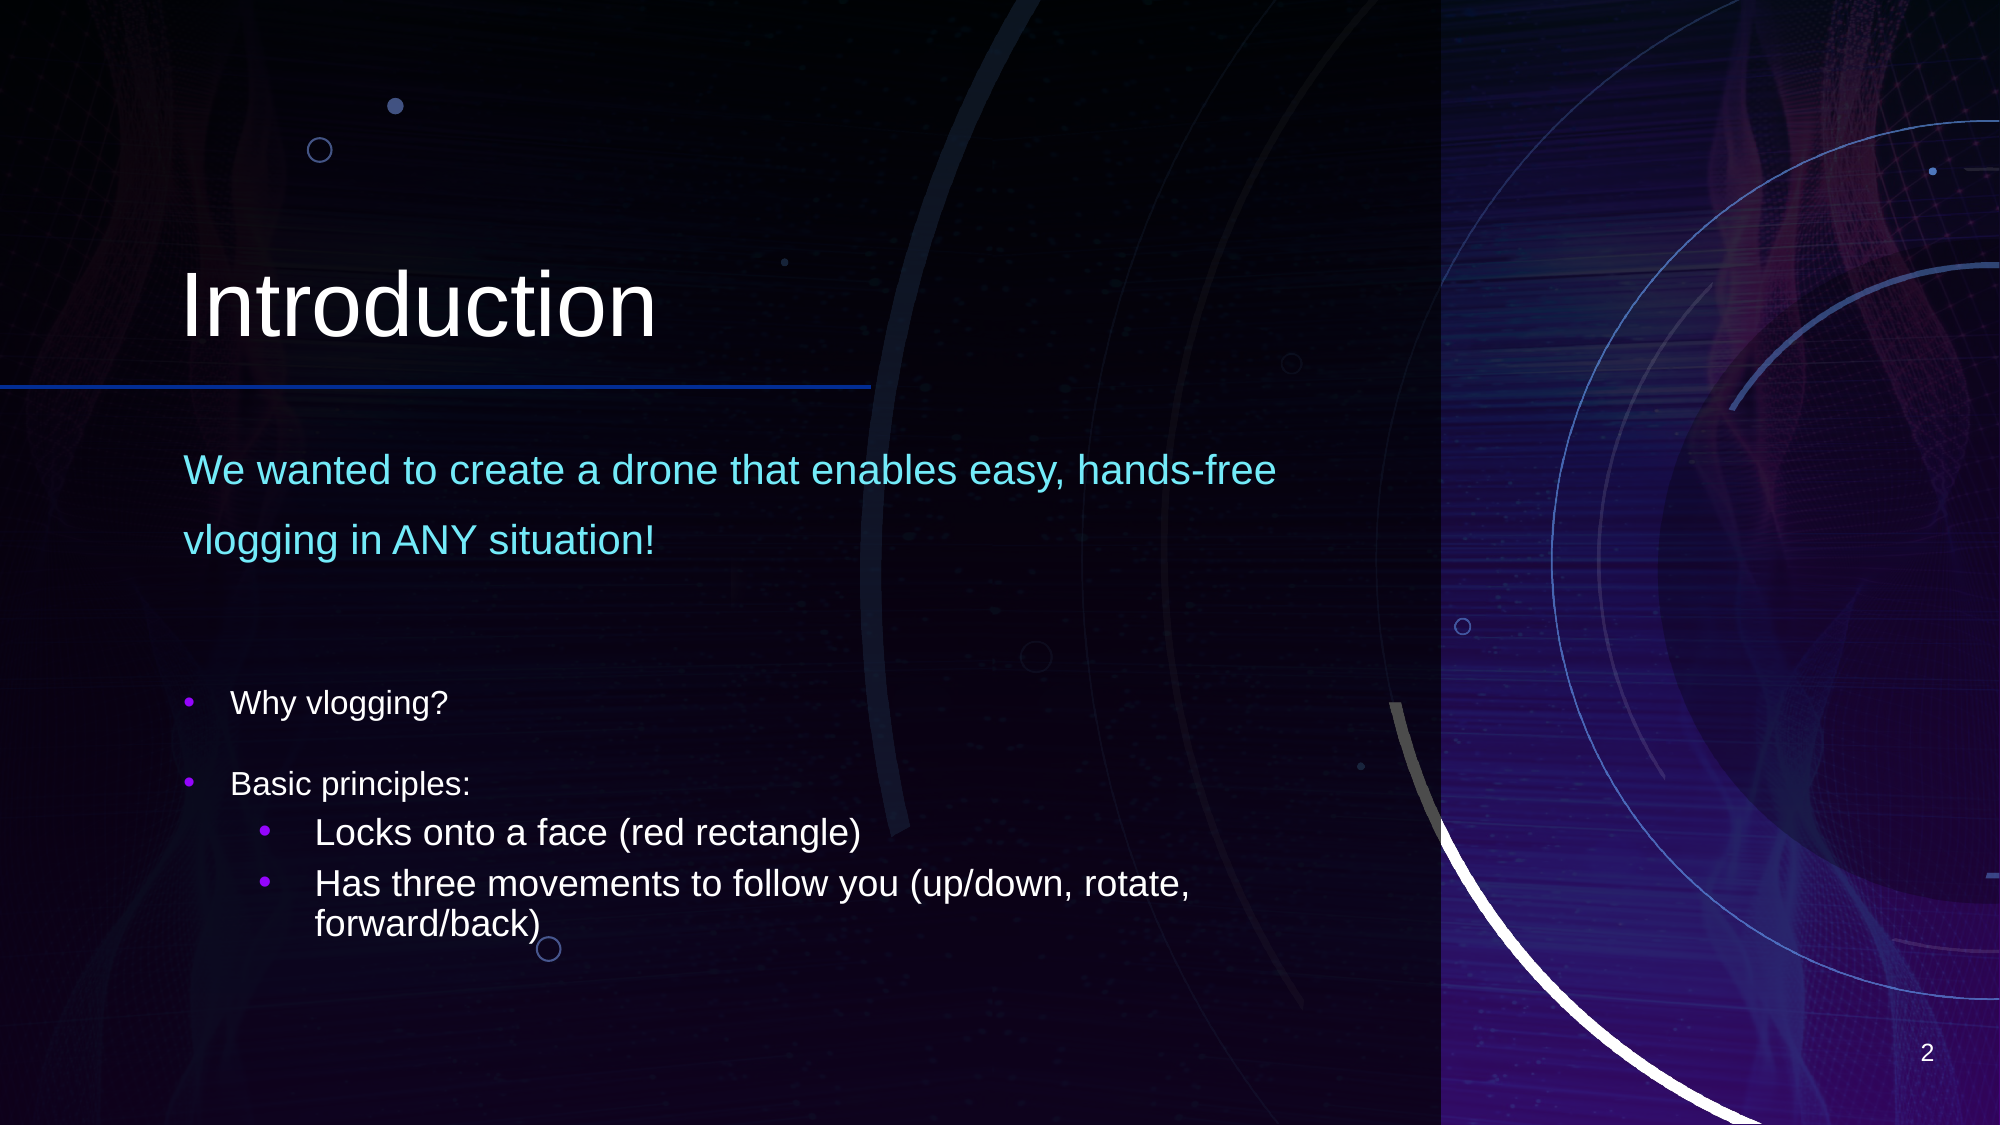

# Introduction
We wanted to create a drone that enables easy, hands-free vlogging in ANY situation!

Why vlogging?
Basic principles:
Locks onto a face (red rectangle)
Has three movements to follow you (up/down, rotate, forward/back)

2